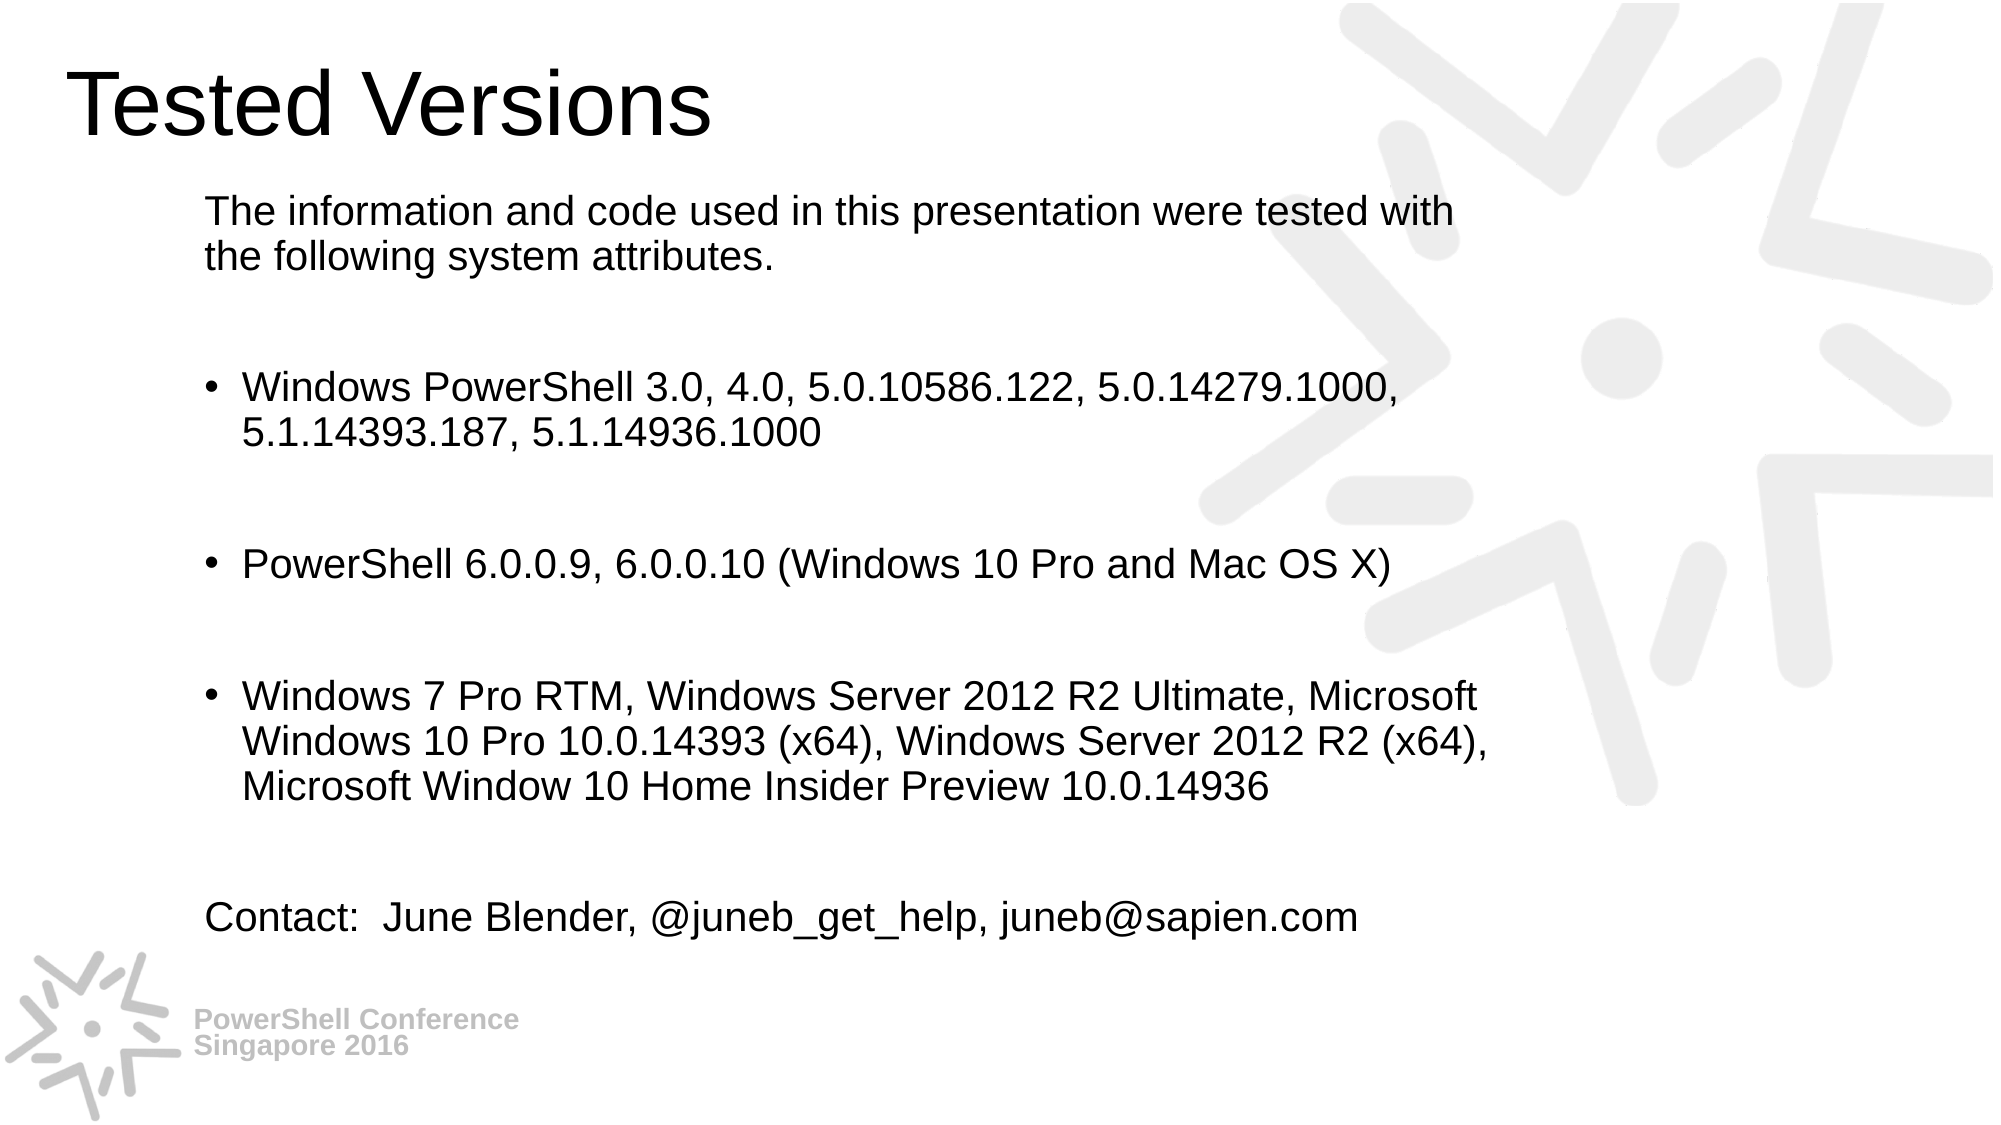

Tested Versions
The information and code used in this presentation were tested with the following system attributes.

Windows PowerShell 3.0, 4.0, 5.0.10586.122, 5.0.14279.1000, 5.1.14393.187, 5.1.14936.1000

PowerShell 6.0.0.9, 6.0.0.10 (Windows 10 Pro and Mac OS X)

Windows 7 Pro RTM, Windows Server 2012 R2 Ultimate, Microsoft Windows 10 Pro 10.0.14393 (x64), Windows Server 2012 R2 (x64), Microsoft Window 10 Home Insider Preview 10.0.14936

Contact:  June Blender, @juneb_get_help, juneb@sapien.com